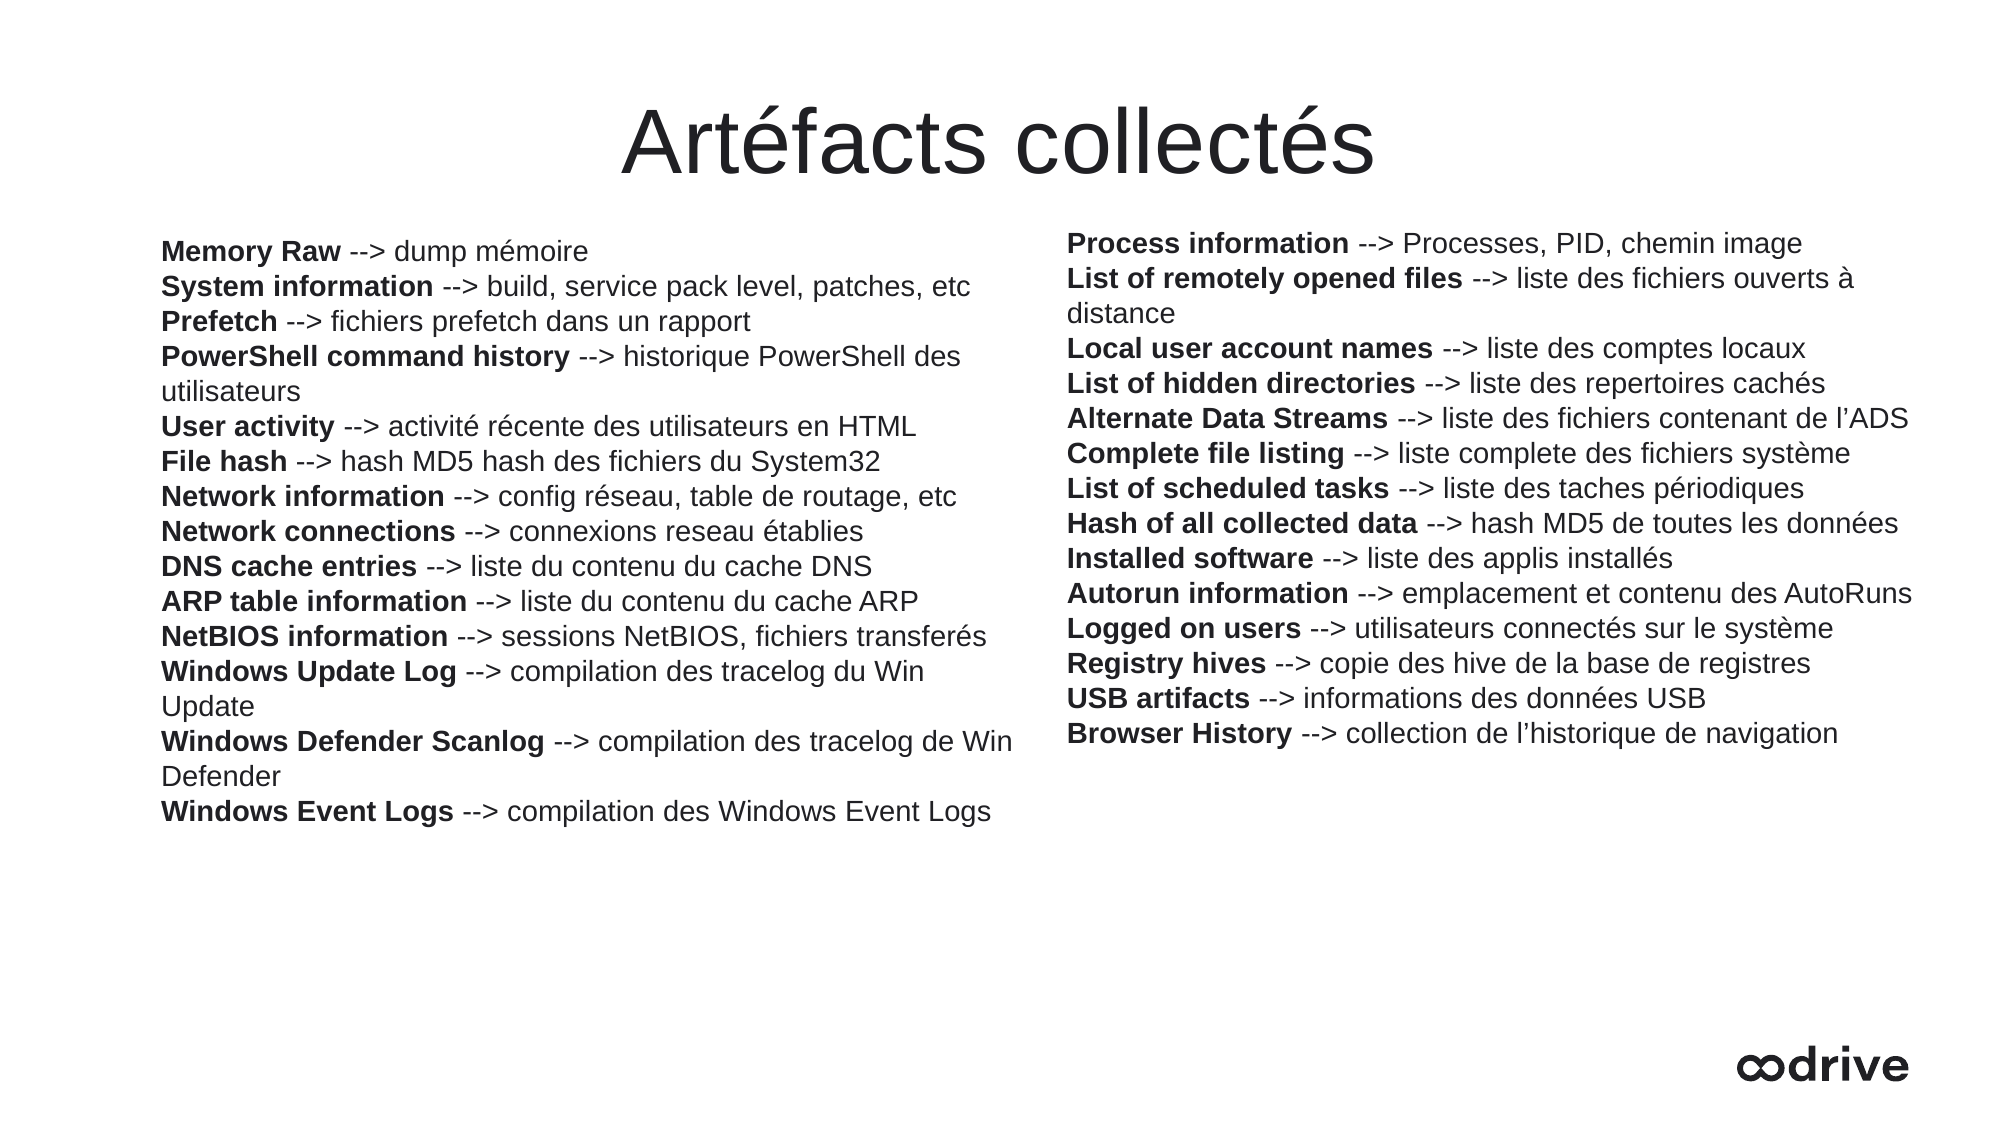

# Artéfacts collectés
Process information --> Processes, PID, chemin image
List of remotely opened files --> liste des fichiers ouverts à distance
Local user account names --> liste des comptes locaux
List of hidden directories --> liste des repertoires cachés
Alternate Data Streams --> liste des fichiers contenant de l’ADS
Complete file listing --> liste complete des fichiers système
List of scheduled tasks --> liste des taches périodiques
Hash of all collected data --> hash MD5 de toutes les données
Installed software --> liste des applis installés
Autorun information --> emplacement et contenu des AutoRuns
Logged on users --> utilisateurs connectés sur le système
Registry hives --> copie des hive de la base de registres
USB artifacts --> informations des données USB
Browser History --> collection de l’historique de navigation

Memory Raw --> dump mémoire
System information --> build, service pack level, patches, etc
Prefetch --> fichiers prefetch dans un rapport
PowerShell command history --> historique PowerShell des utilisateurs
User activity --> activité récente des utilisateurs en HTML
File hash --> hash MD5 hash des fichiers du System32
Network information --> config réseau, table de routage, etc
Network connections --> connexions reseau établies
DNS cache entries --> liste du contenu du cache DNS
ARP table information --> liste du contenu du cache ARP
NetBIOS information --> sessions NetBIOS, fichiers transferés
Windows Update Log --> compilation des tracelog du Win Update
Windows Defender Scanlog --> compilation des tracelog de Win Defender
Windows Event Logs --> compilation des Windows Event Logs